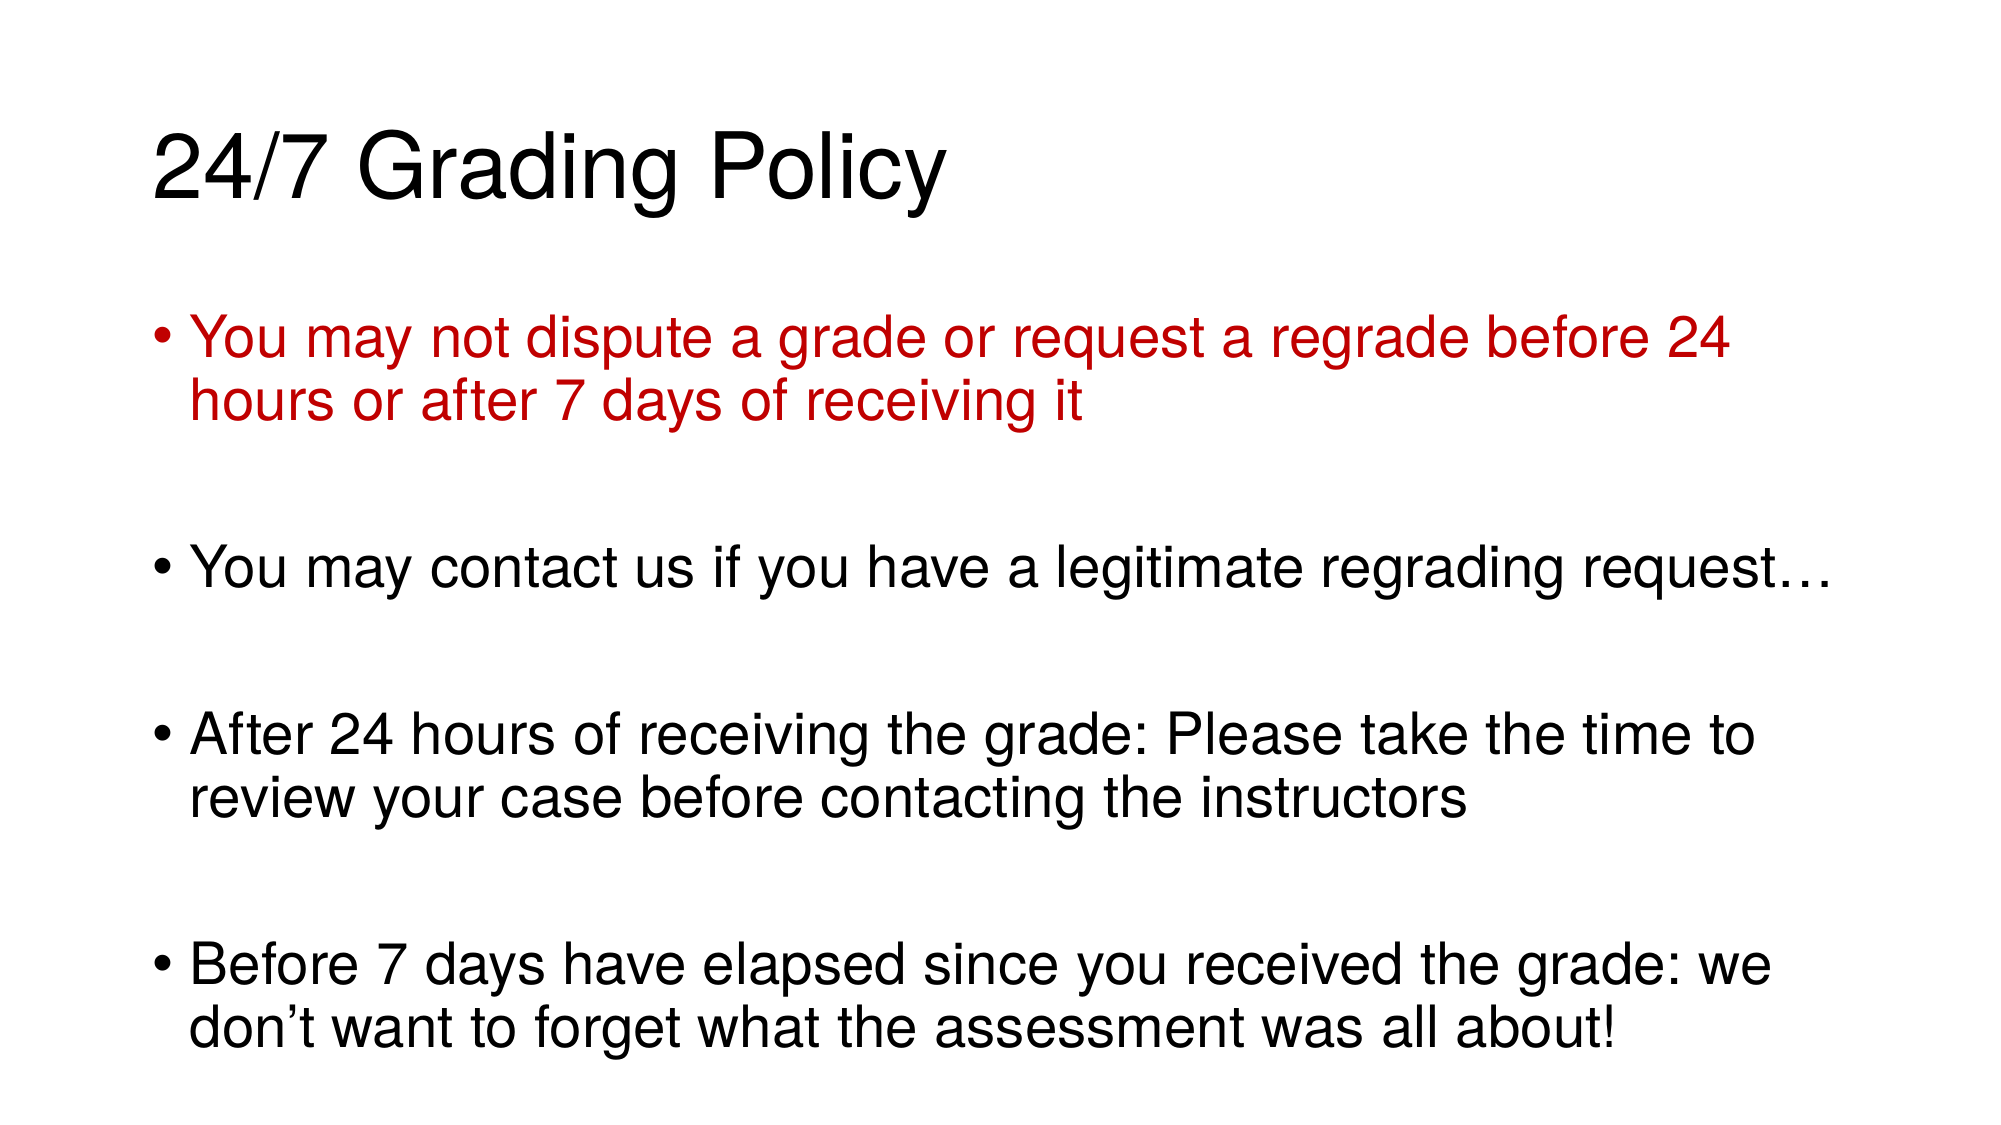

# 24/7 Grading Policy
You may not dispute a grade or request a regrade before 24 hours or after 7 days of receiving it

You may contact us if you have a legitimate regrading request…

After 24 hours of receiving the grade: Please take the time to review your case before contacting the instructors

Before 7 days have elapsed since you received the grade: we don’t want to forget what the assessment was all about!